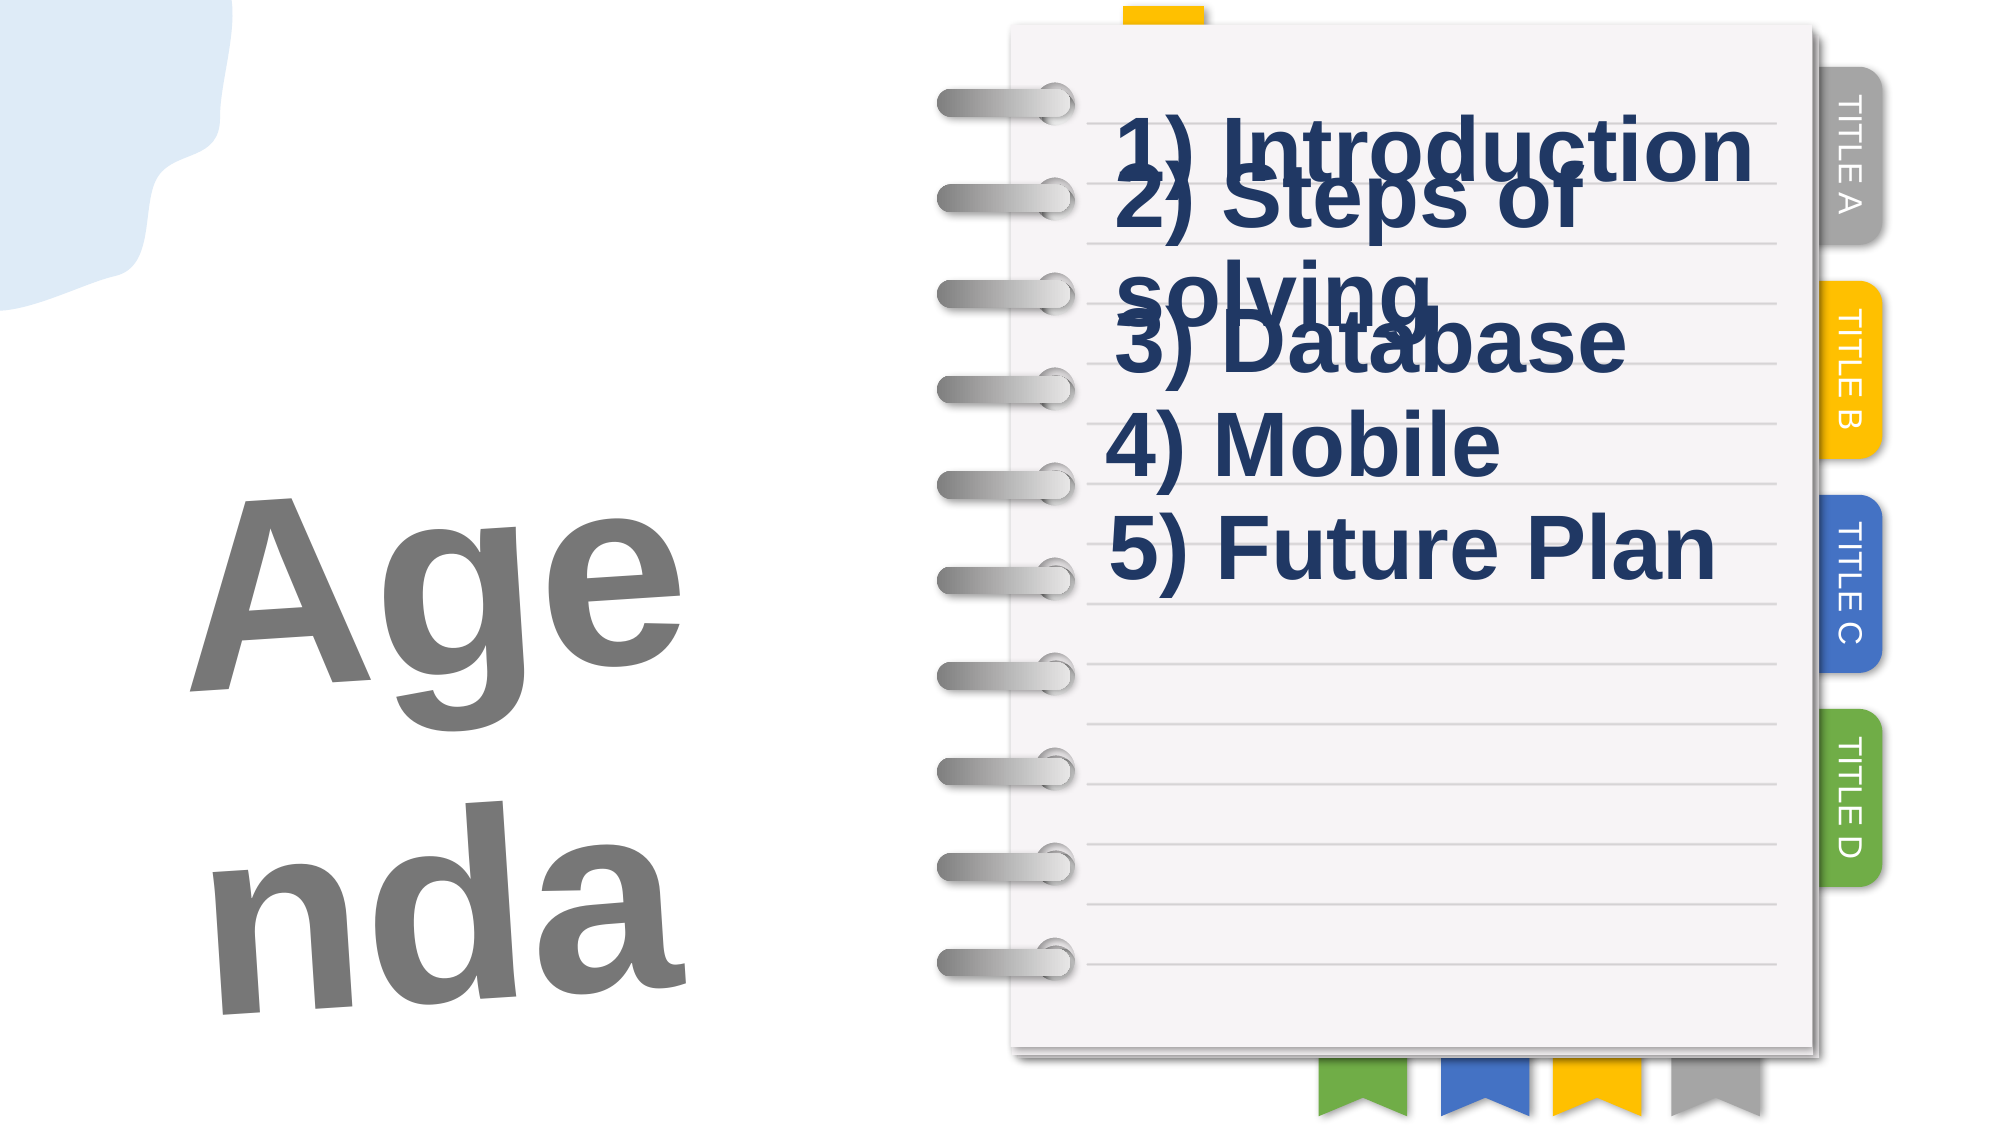

# 1) Introduction
2) Steps of solving

3) Database
Agenda
4) Mobile

5) Future Plan